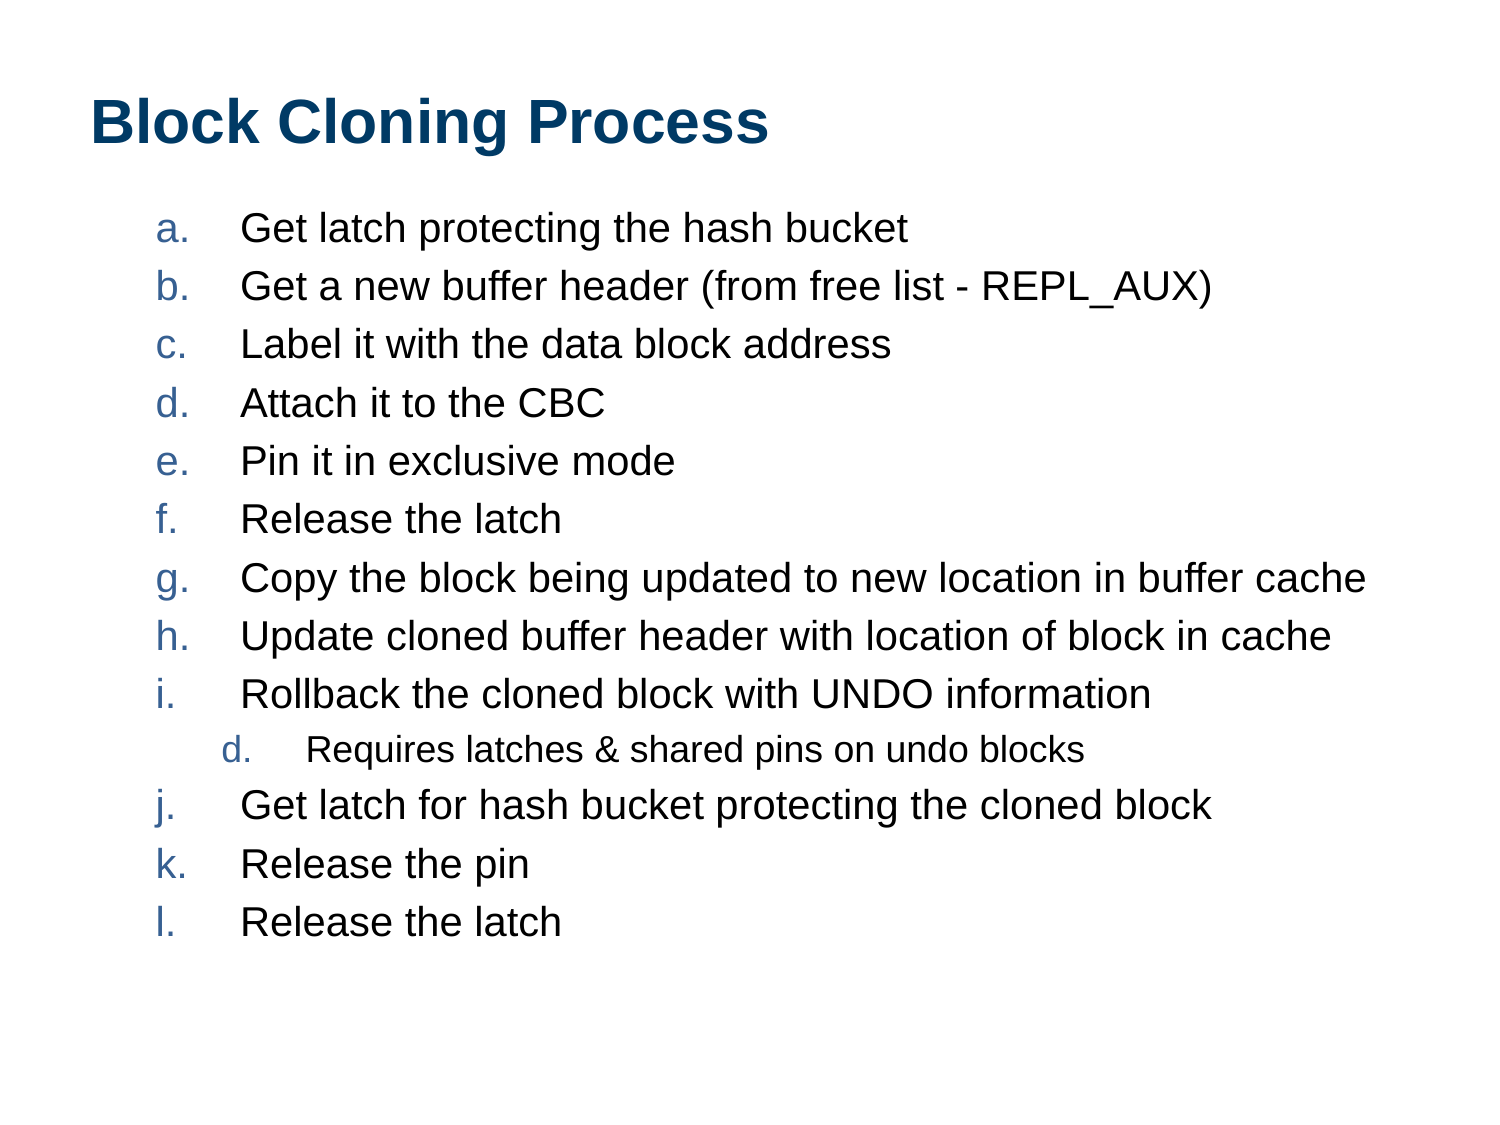

# Block Cloning Process
Get latch protecting the hash bucket
Get a new buffer header (from free list - REPL_AUX)
Label it with the data block address
Attach it to the CBC
Pin it in exclusive mode
Release the latch
Copy the block being updated to new location in buffer cache
Update cloned buffer header with location of block in cache
Rollback the cloned block with UNDO information
Requires latches & shared pins on undo blocks
Get latch for hash bucket protecting the cloned block
Release the pin
Release the latch

64